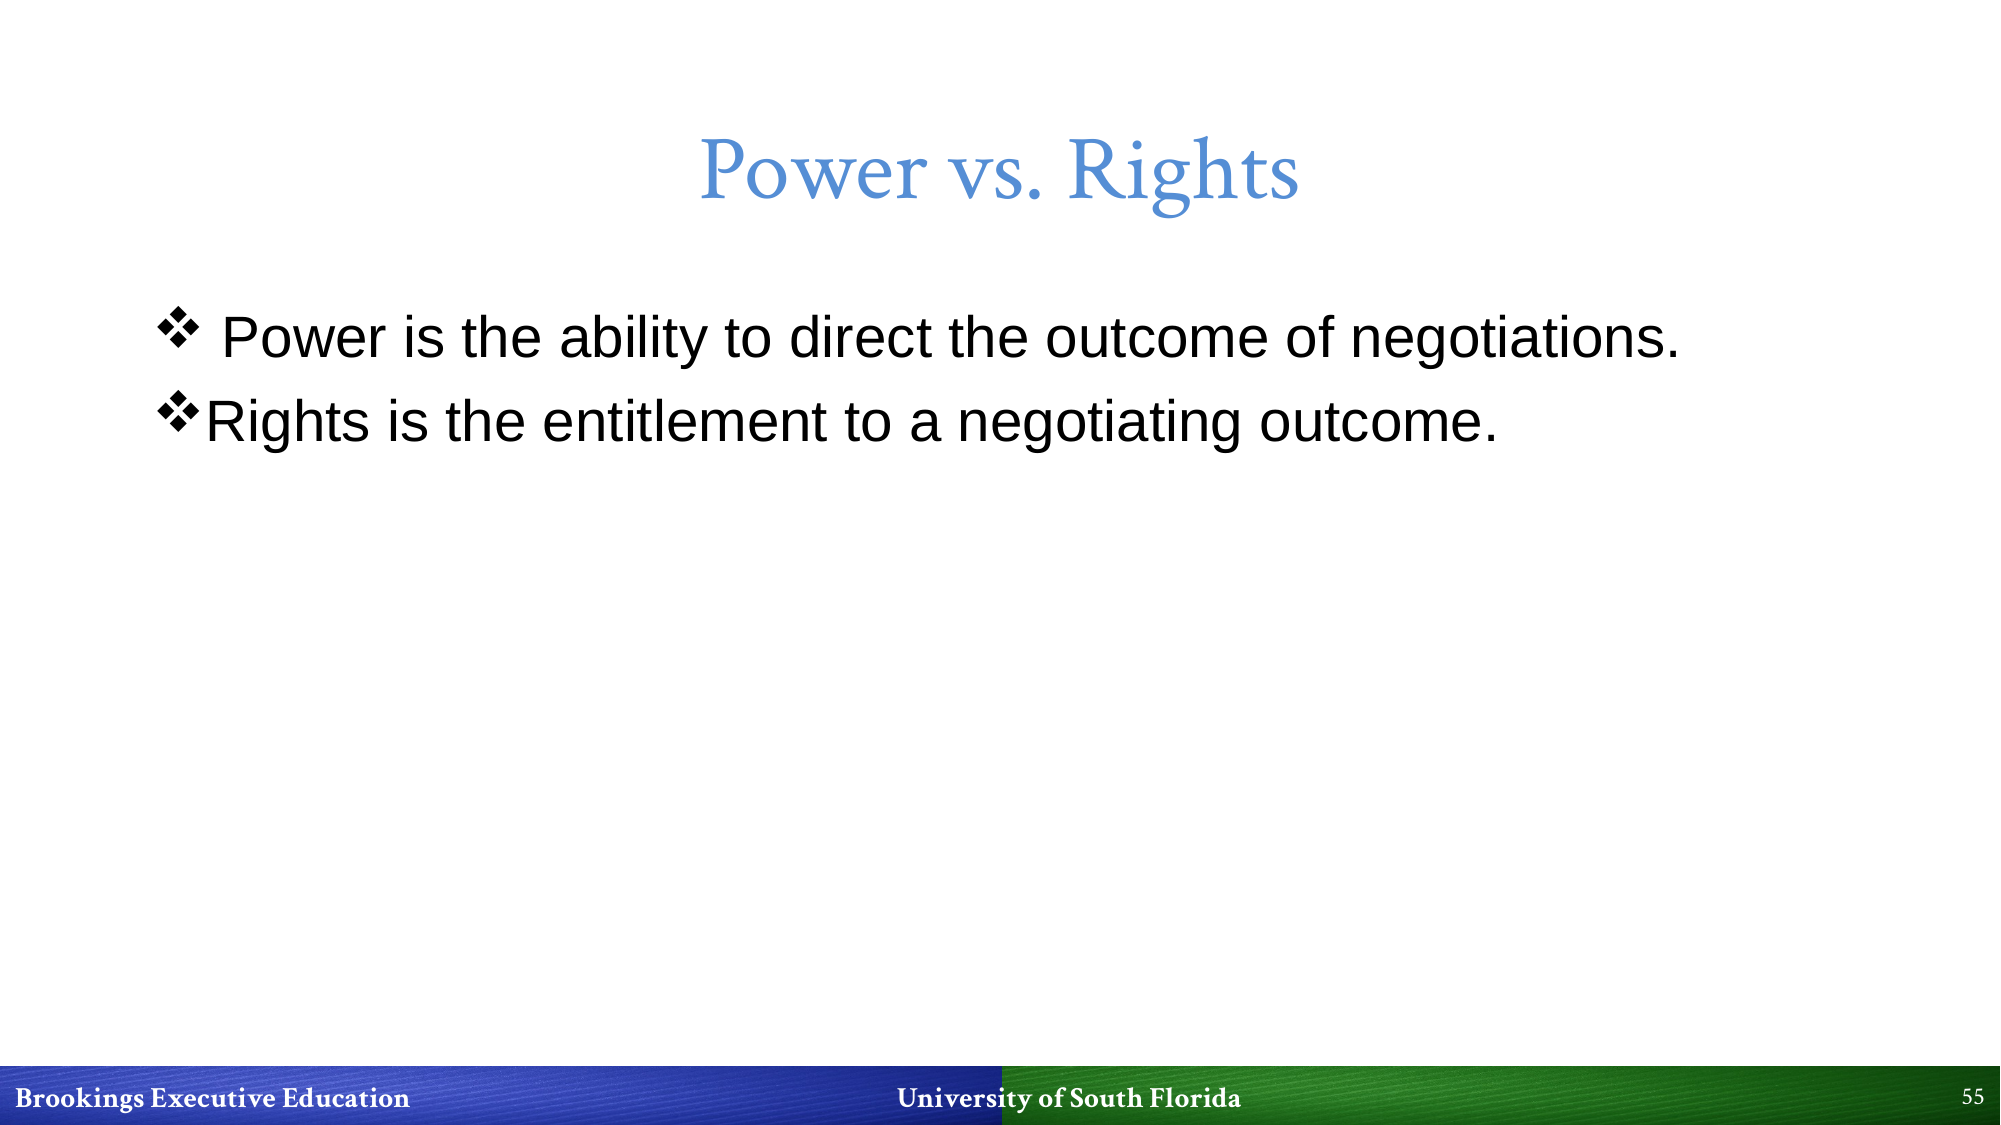

# Power vs. Rights
 Power is the ability to direct the outcome of negotiations.
Rights is the entitlement to a negotiating outcome.

55
Brookings Executive Education                              		                University of South Florida